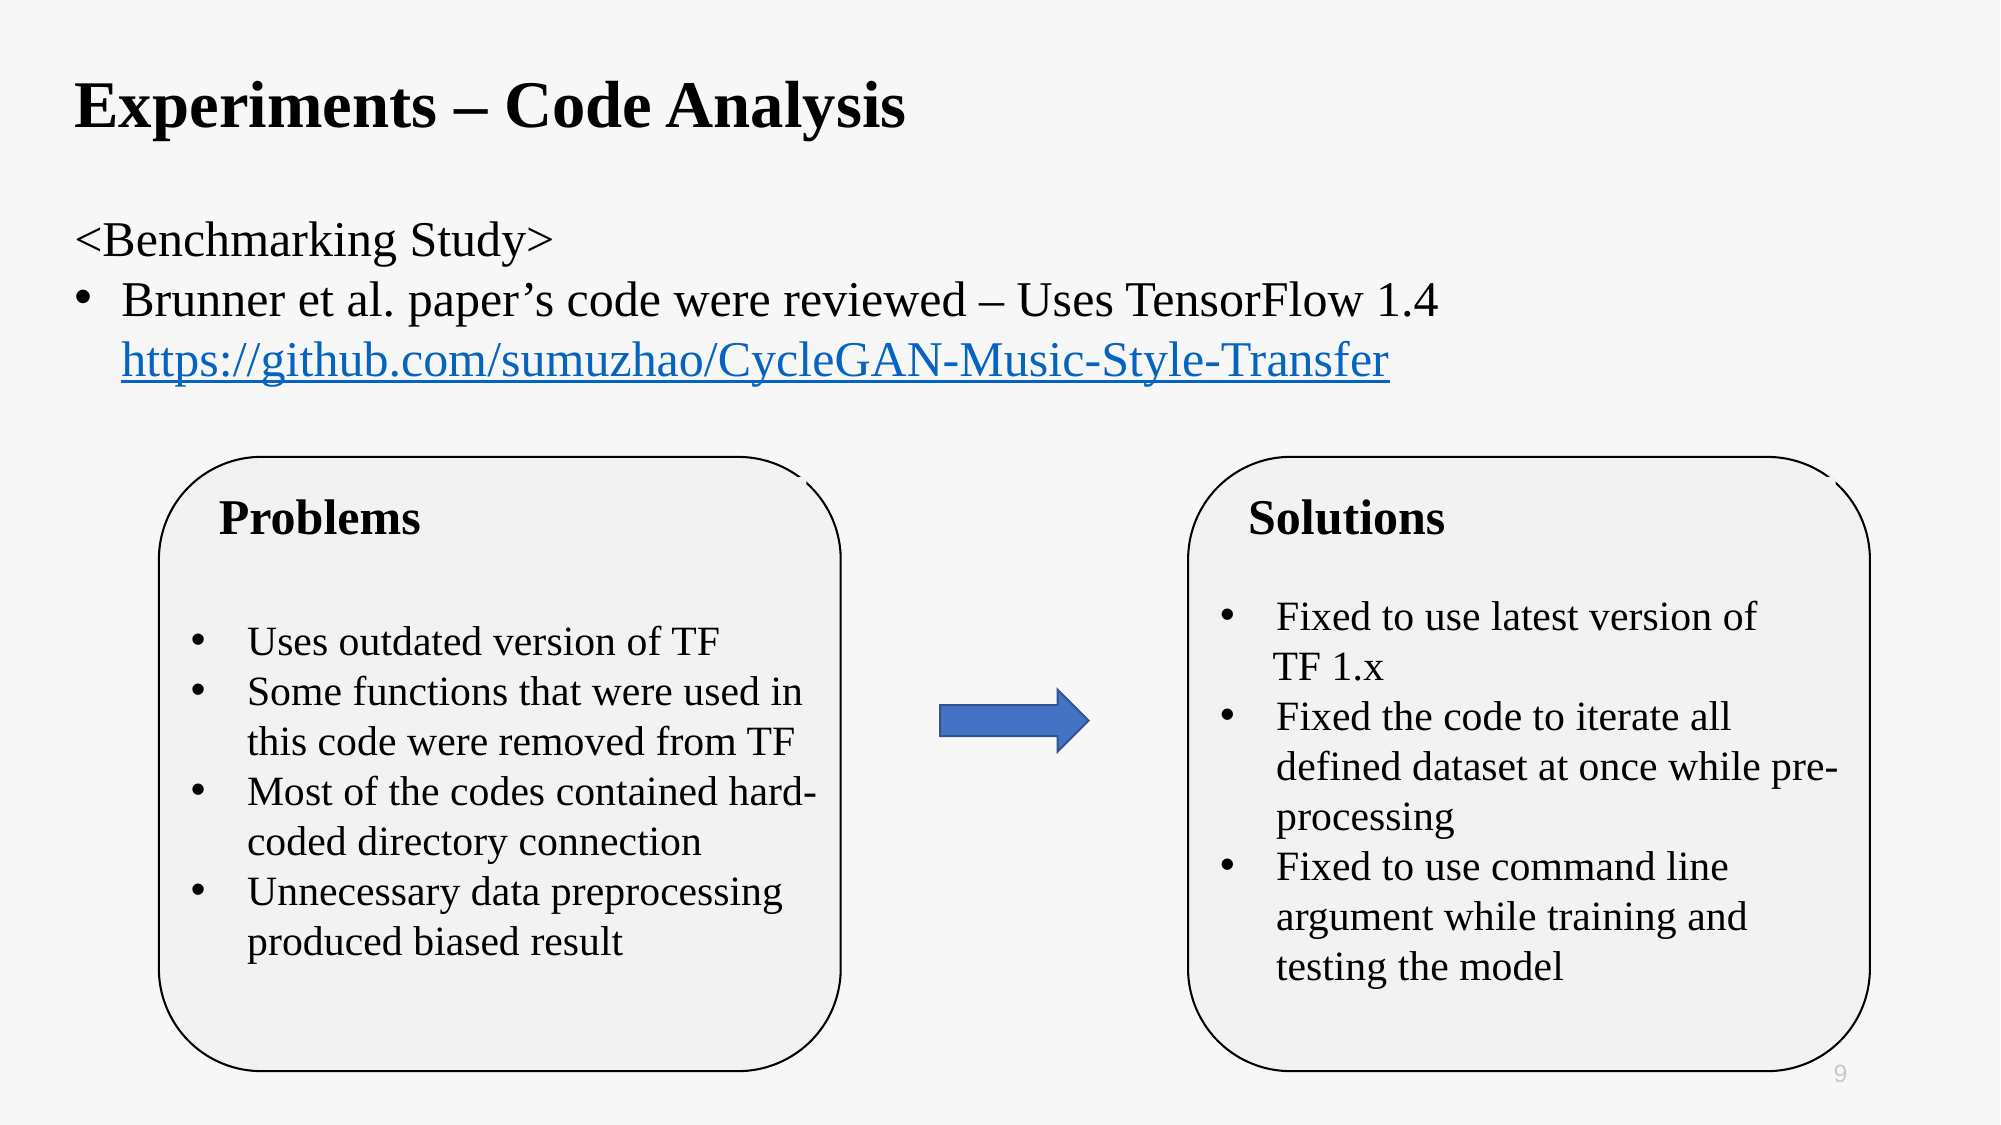

Experiments – Code Analysis
<Benchmarking Study>
Brunner et al. paper’s code were reviewed – Uses TensorFlow 1.4
https://github.com/sumuzhao/CycleGAN-Music-Style-Transfer

Uses outdated version of TF
Some functions that were used in this code were removed from TF
Most of the codes contained hard-coded directory connection
Unnecessary data preprocessing produced biased result
Problems

Fixed to use latest version of
     TF 1.x
Fixed the code to iterate all defined dataset at once while pre-processing
Fixed to use command line argument while training and testing the model
Solutions

9